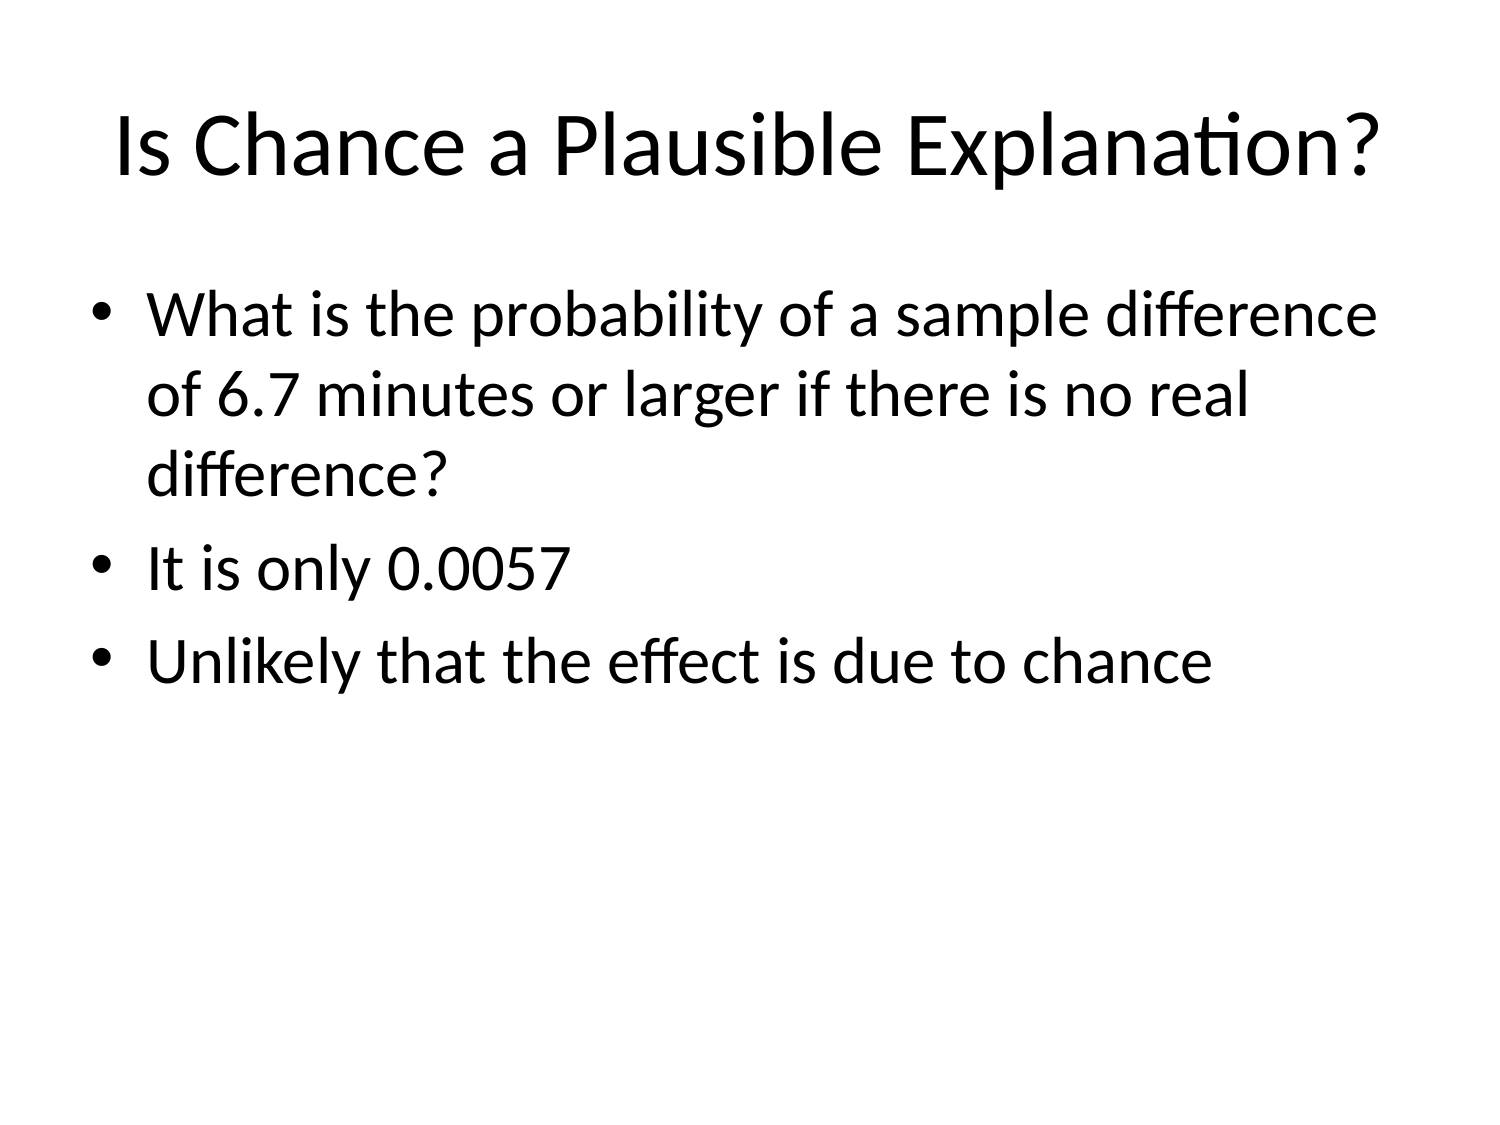

# Is Chance a Plausible Explanation?
What is the probability of a sample difference of 6.7 minutes or larger if there is no real difference?
It is only 0.0057
Unlikely that the effect is due to chance